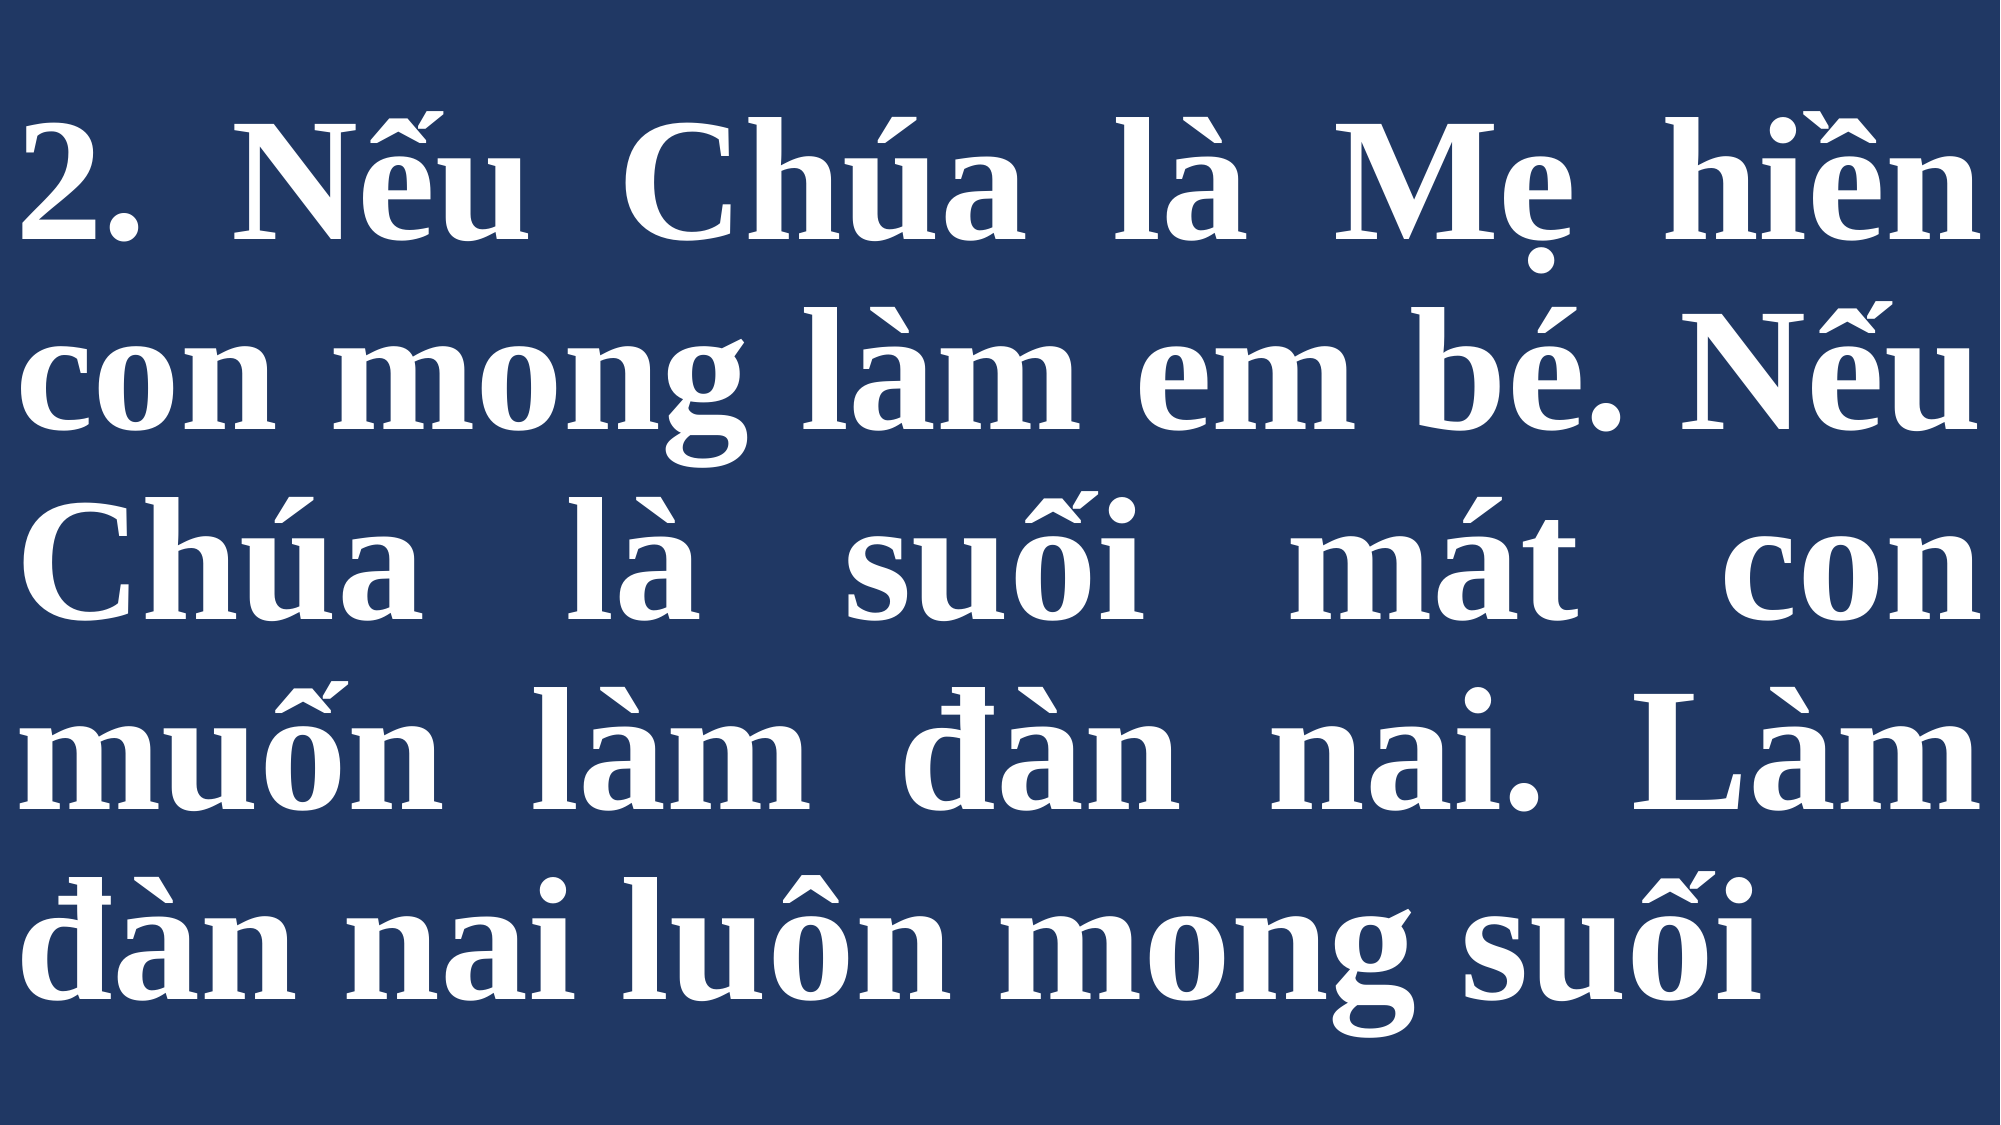

# 2. Nếu Chúa là Mẹ hiền con mong làm em bé. Nếu Chúa là suối mát con muốn làm đàn nai. Làm đàn nai luôn mong suối